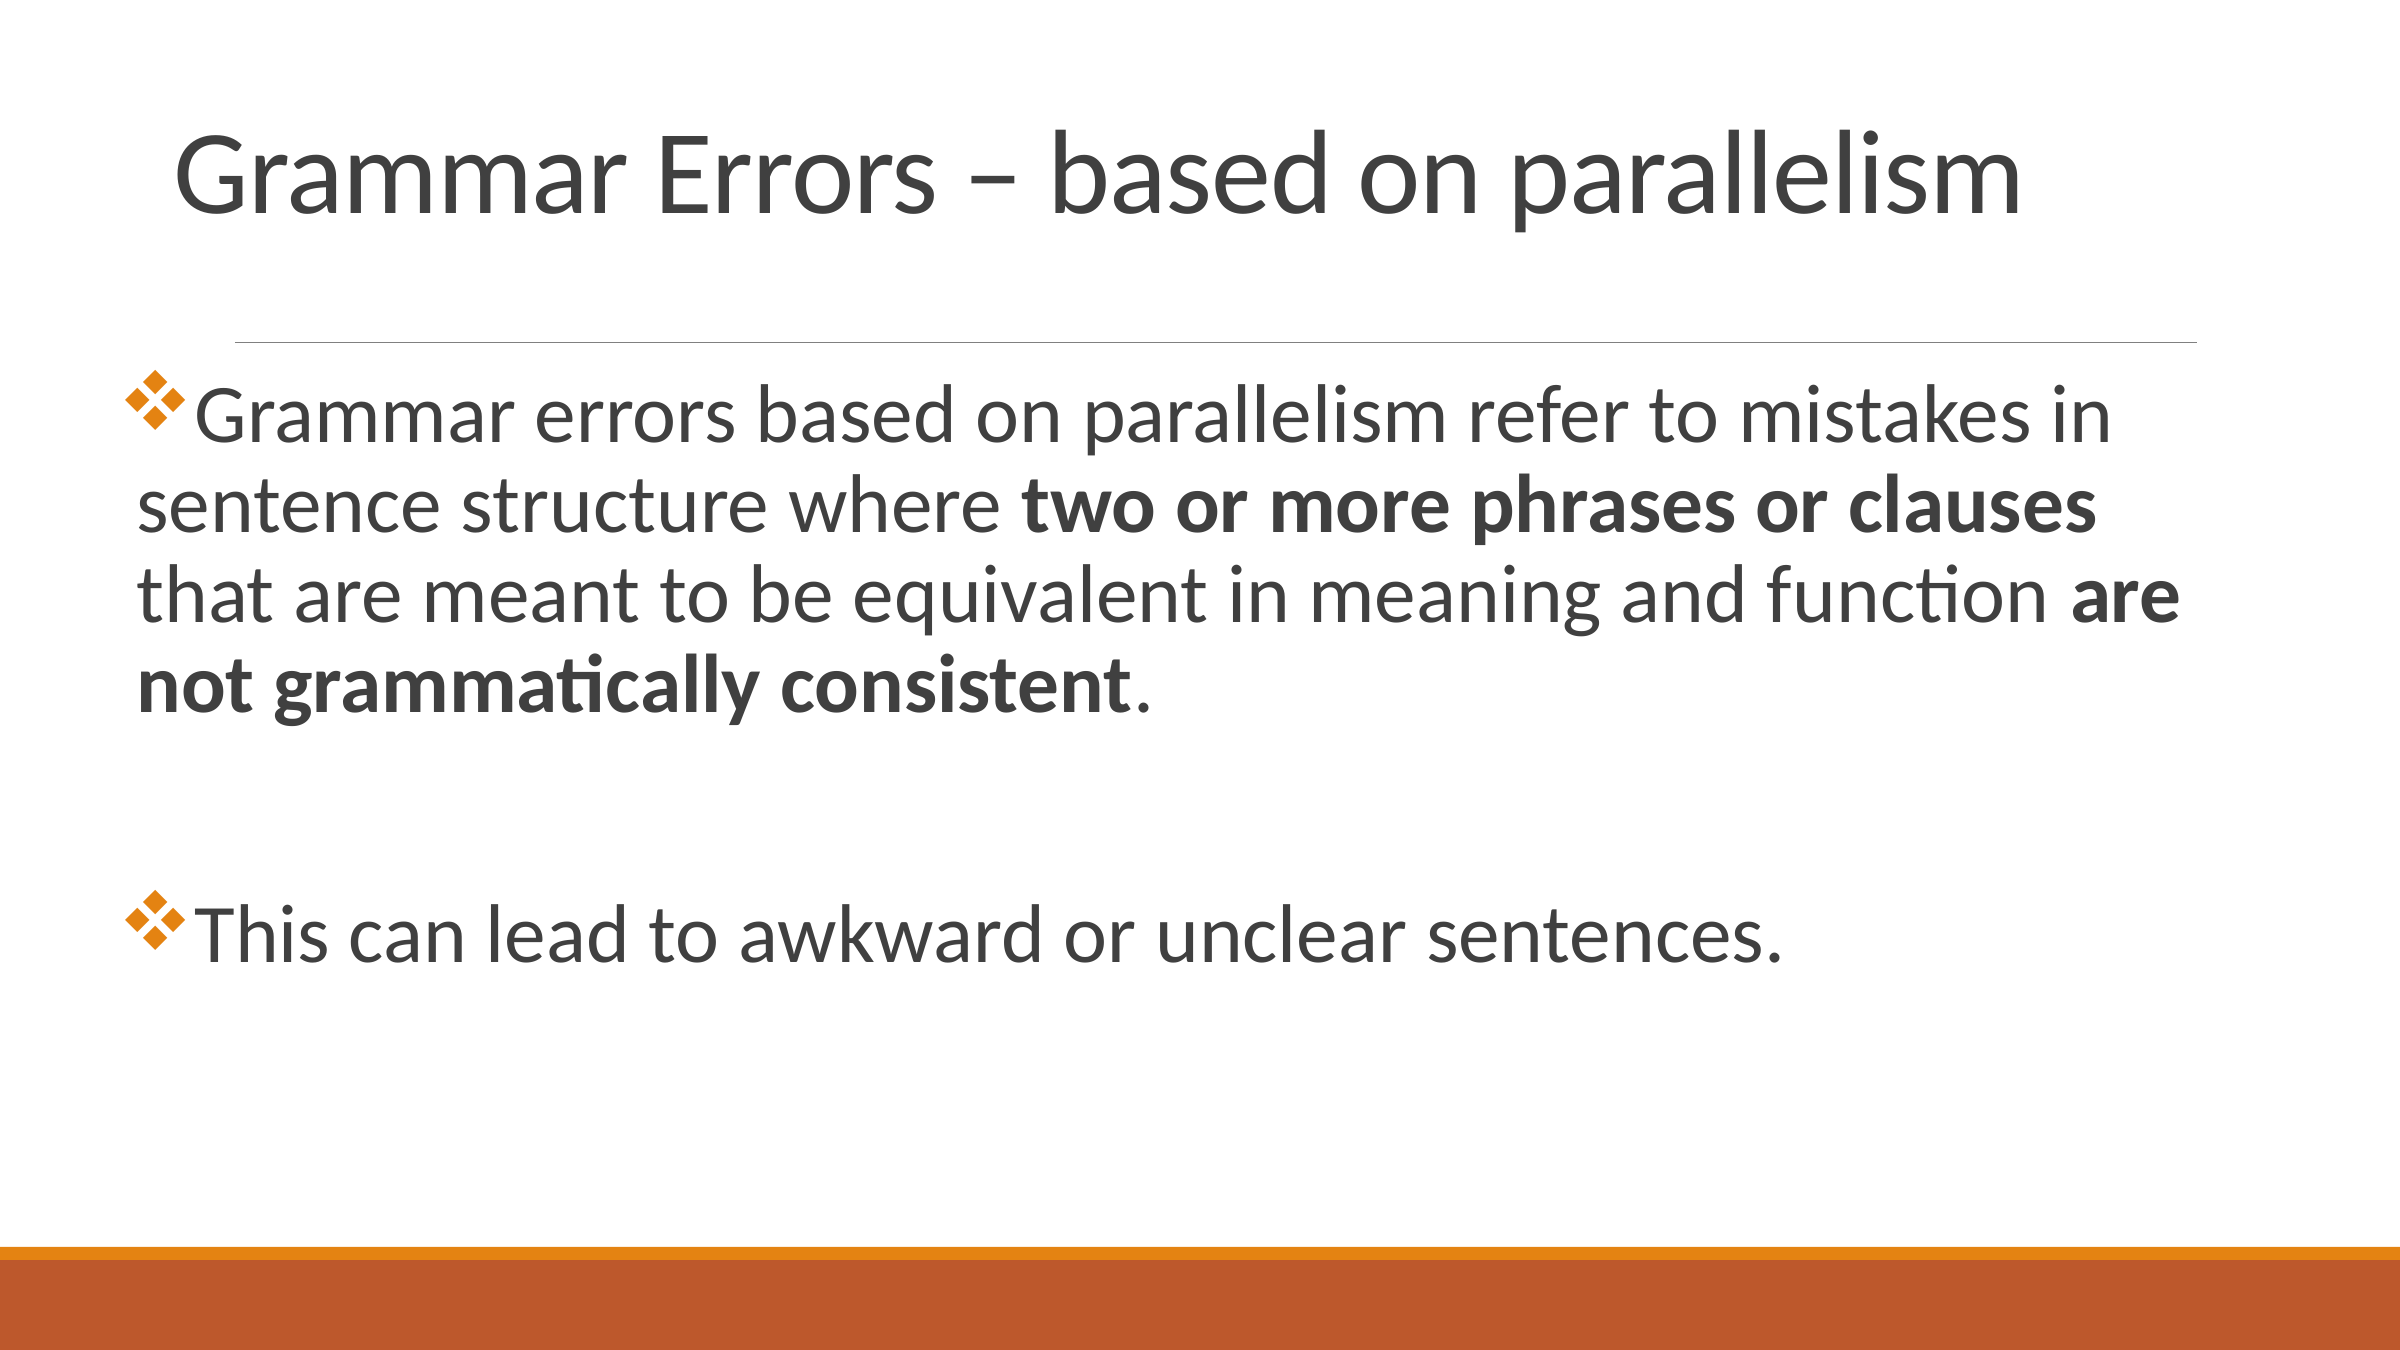

# Grammar Errors – based on parallelism
Grammar errors based on parallelism refer to mistakes in sentence structure where two or more phrases or clauses that are meant to be equivalent in meaning and function are not grammatically consistent.

This can lead to awkward or unclear sentences.